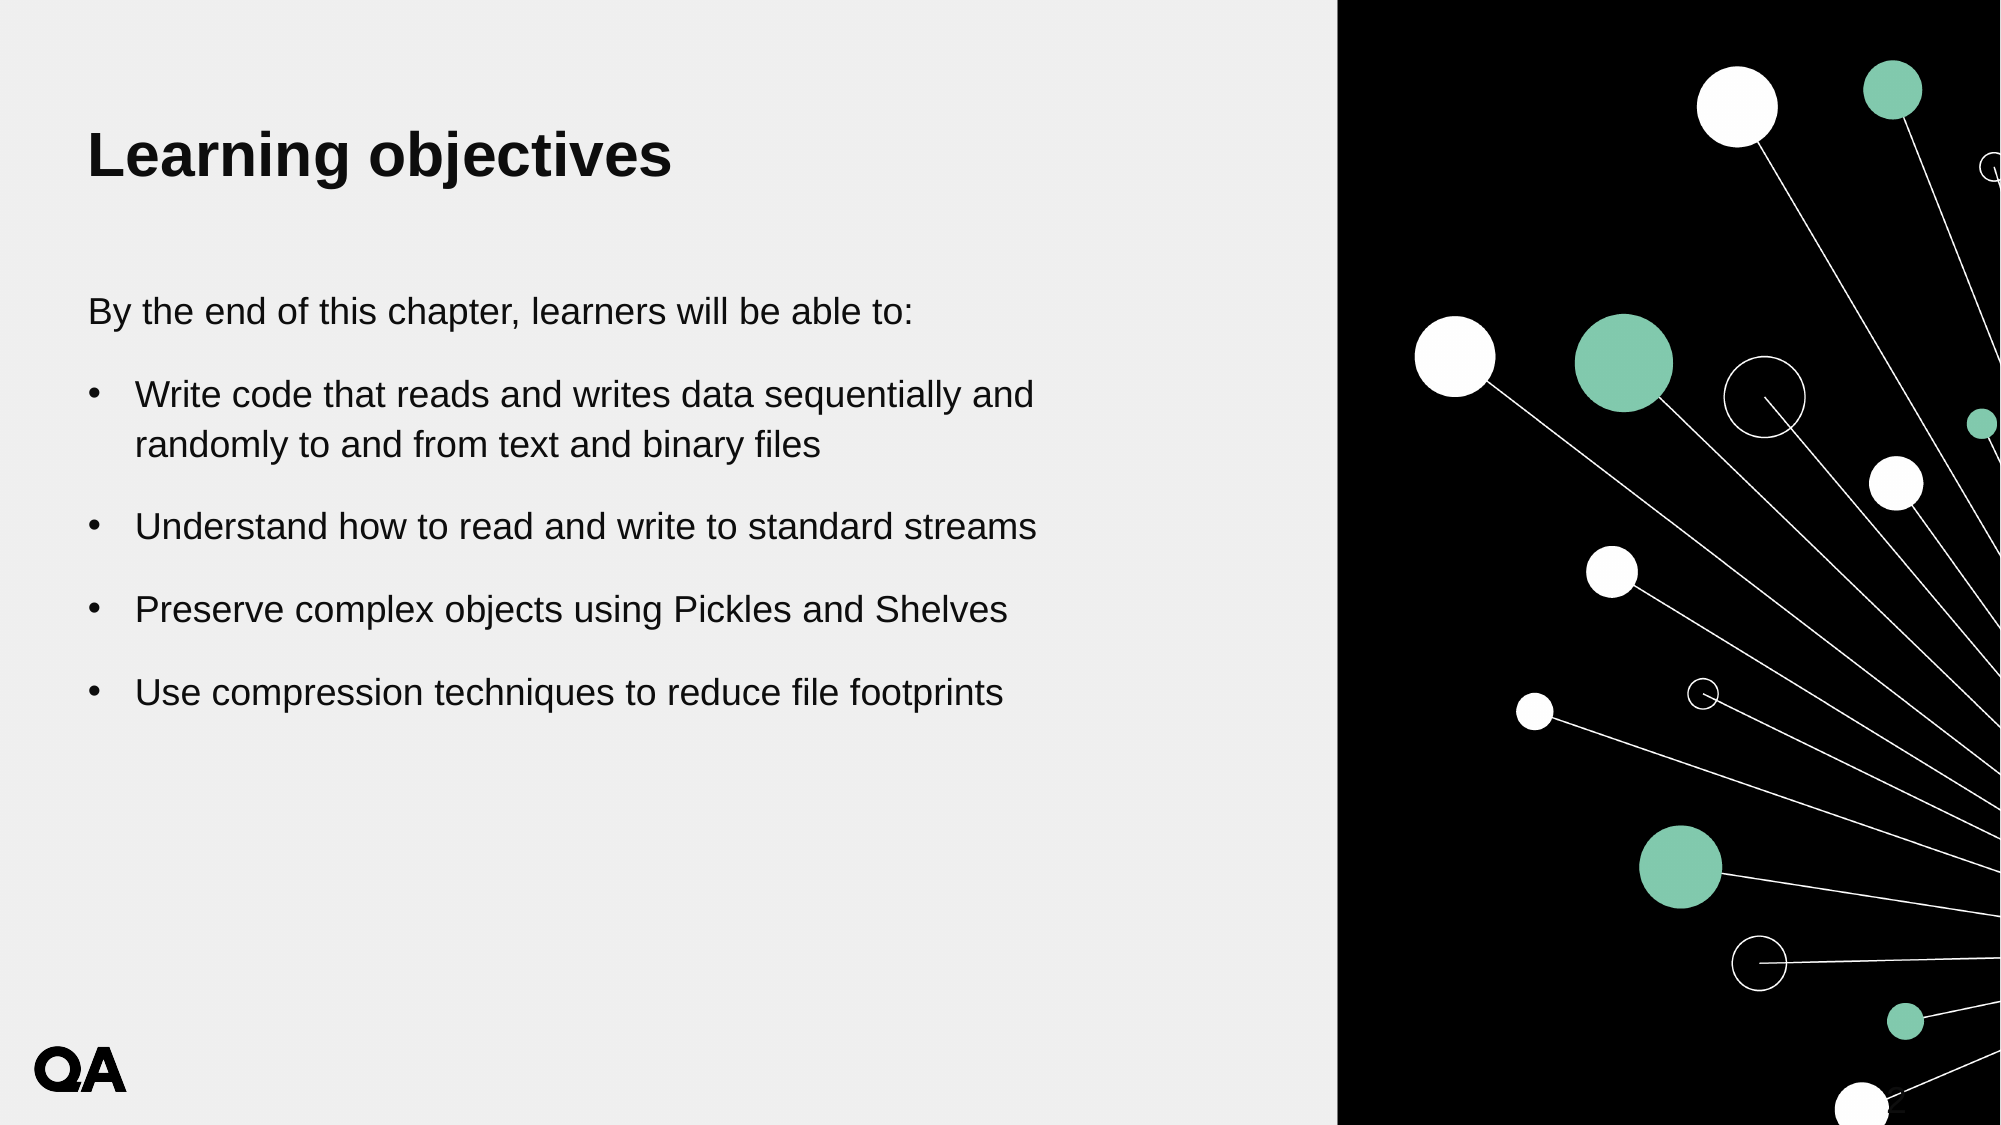

By the end of this chapter, learners will be able to:
Write code that reads and writes data sequentially and randomly to and from text and binary files
Understand how to read and write to standard streams
Preserve complex objects using Pickles and Shelves
Use compression techniques to reduce file footprints
2